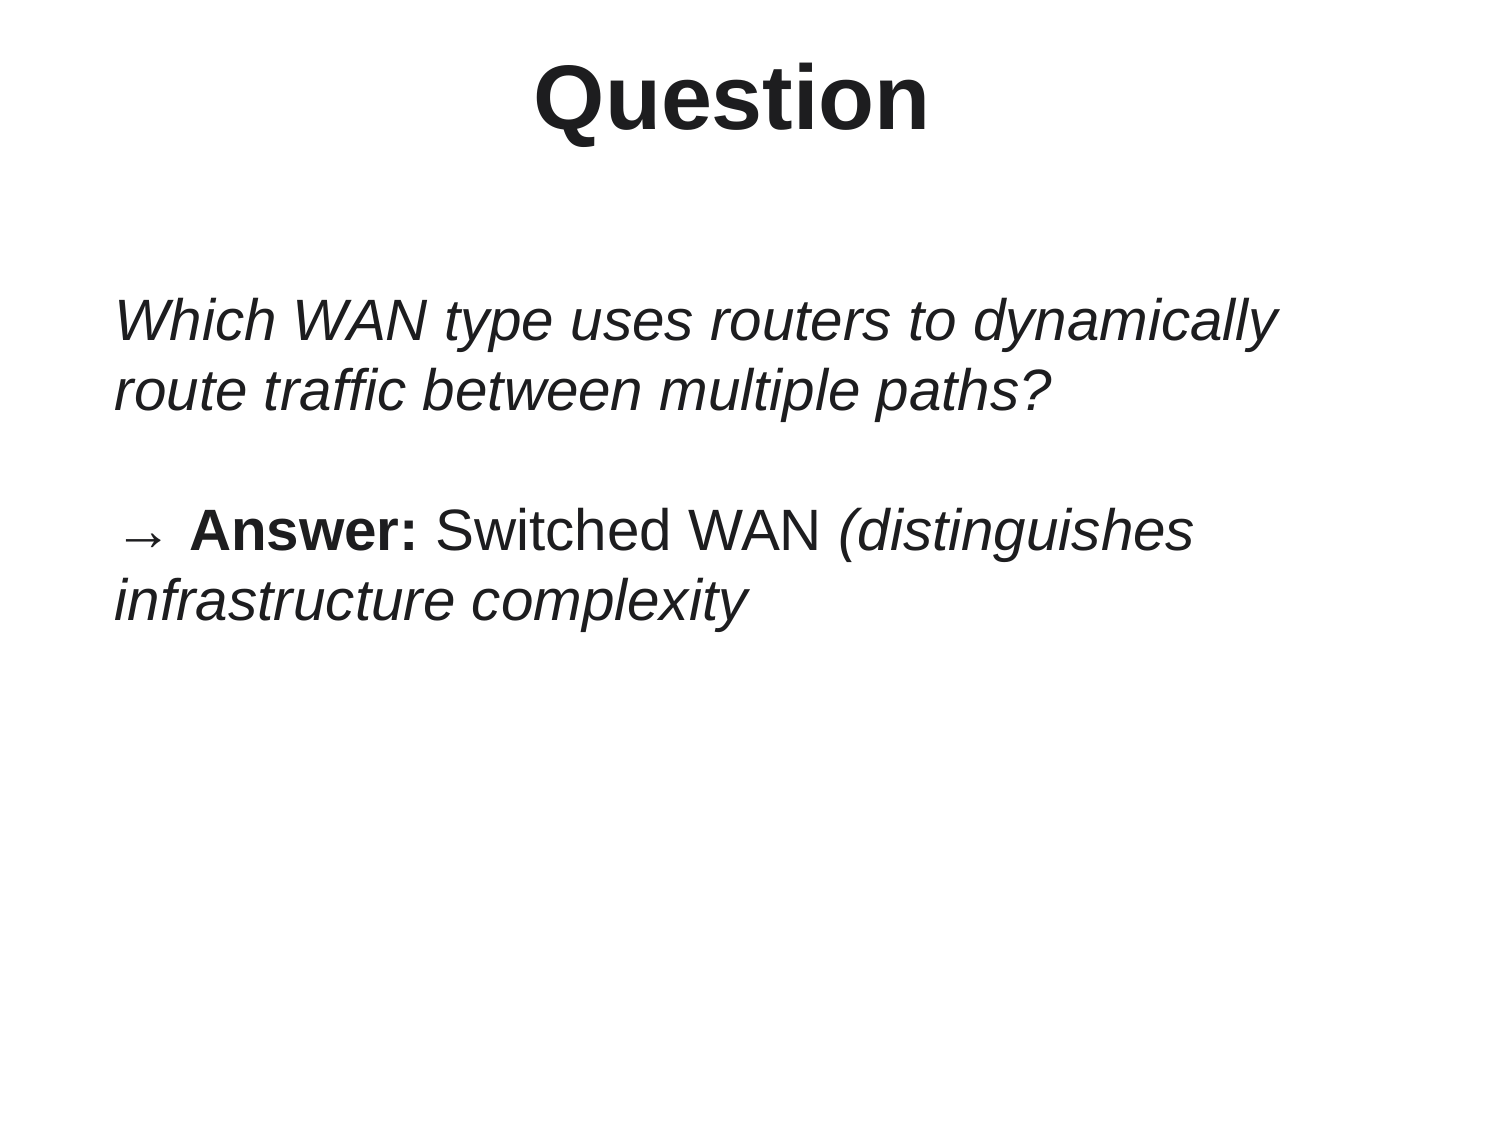

# Question
Which WAN type uses routers to dynamically route traffic between multiple paths?
→ Answer: Switched WAN (distinguishes infrastructure complexity